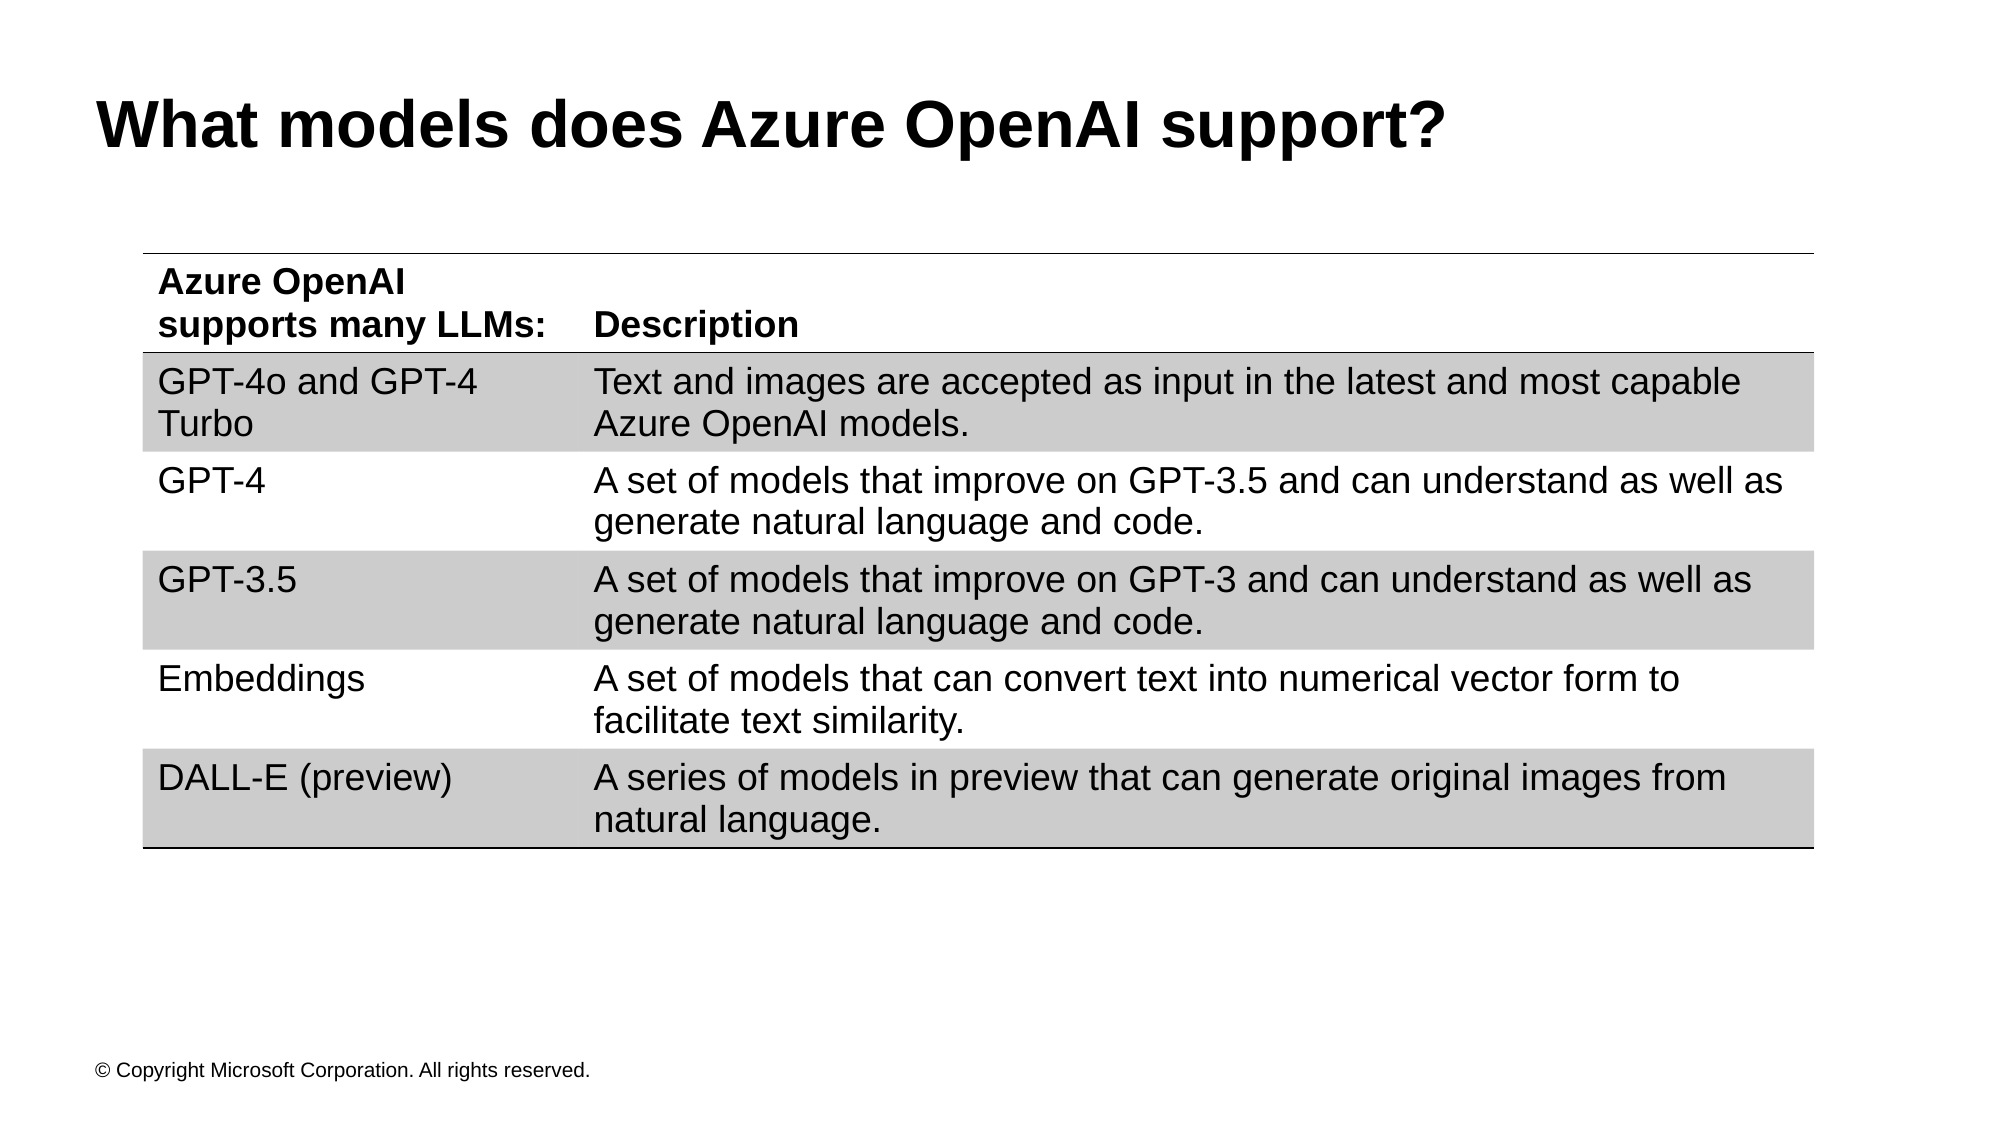

# What models does Azure OpenAI support?
| Azure OpenAI supports many LLMs: | Description |
| --- | --- |
| GPT-4o and GPT-4 Turbo | Text and images are accepted as input in the latest and most capable Azure OpenAI models. |
| GPT-4 | A set of models that improve on GPT-3.5 and can understand as well as generate natural language and code. |
| GPT-3.5 | A set of models that improve on GPT-3 and can understand as well as generate natural language and code. |
| Embeddings | A set of models that can convert text into numerical vector form to facilitate text similarity. |
| DALL-E (preview) | A series of models in preview that can generate original images from natural language. |